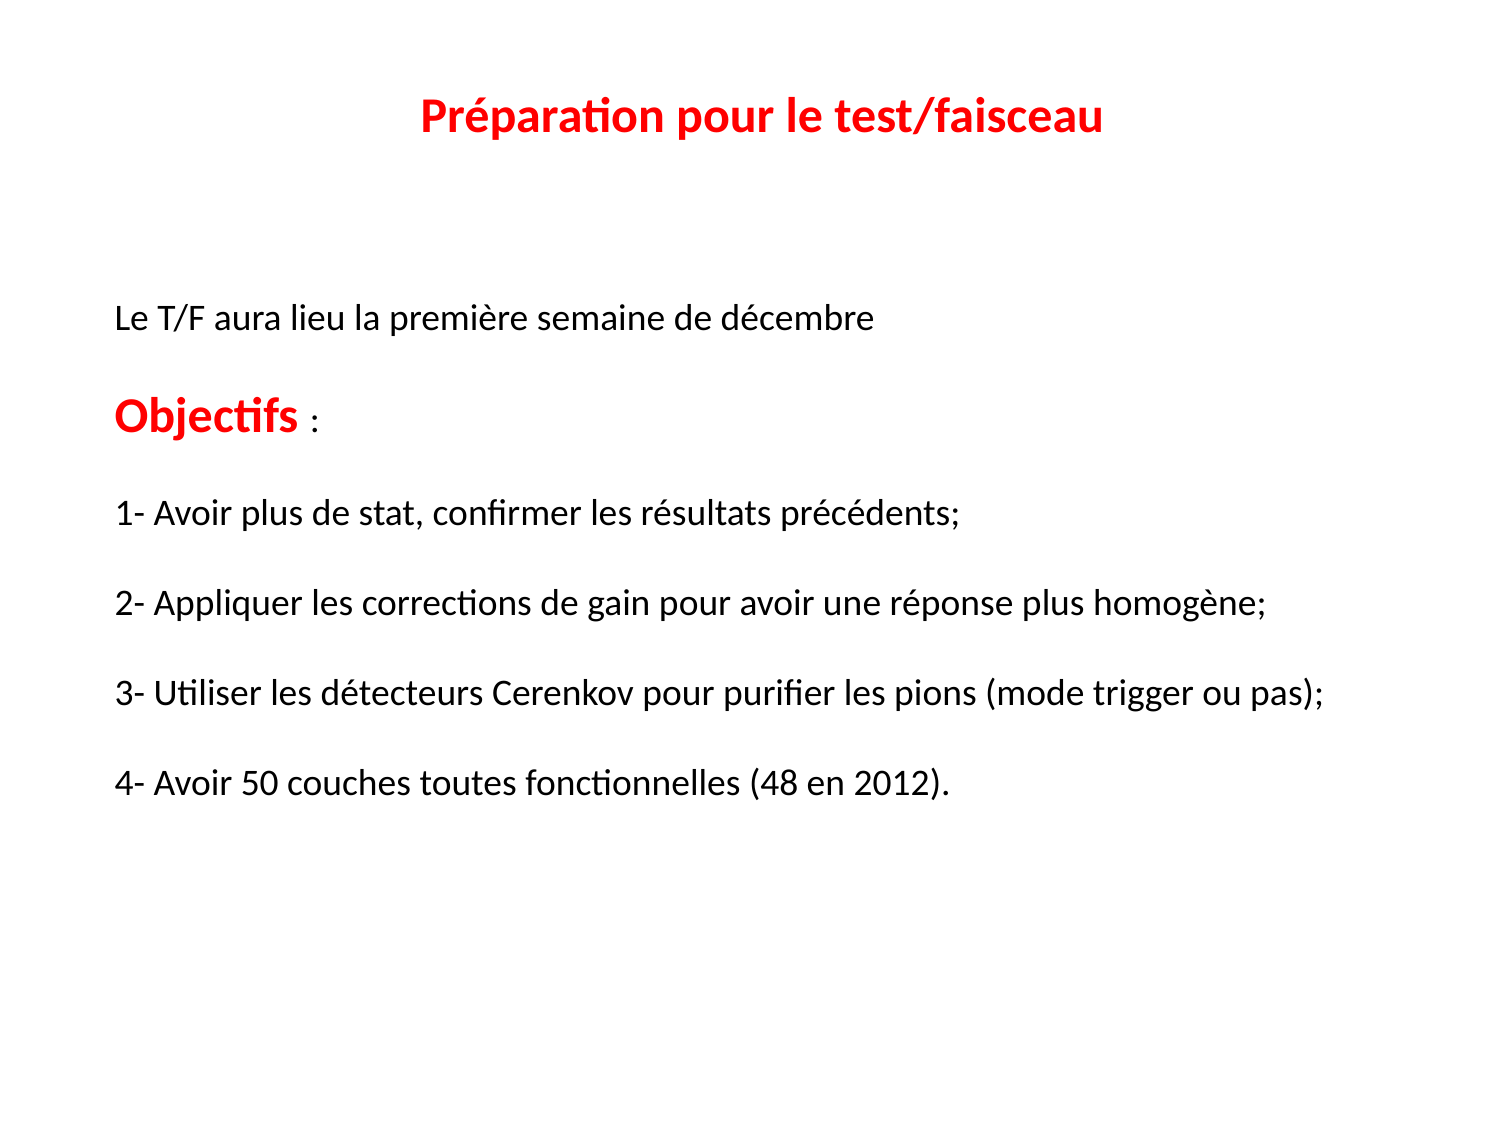

Préparation pour le test/faisceau
Le T/F aura lieu la première semaine de décembre

Objectifs :

1- Avoir plus de stat, confirmer les résultats précédents;

2- Appliquer les corrections de gain pour avoir une réponse plus homogène;

3- Utiliser les détecteurs Cerenkov pour purifier les pions (mode trigger ou pas);

4- Avoir 50 couches toutes fonctionnelles (48 en 2012).